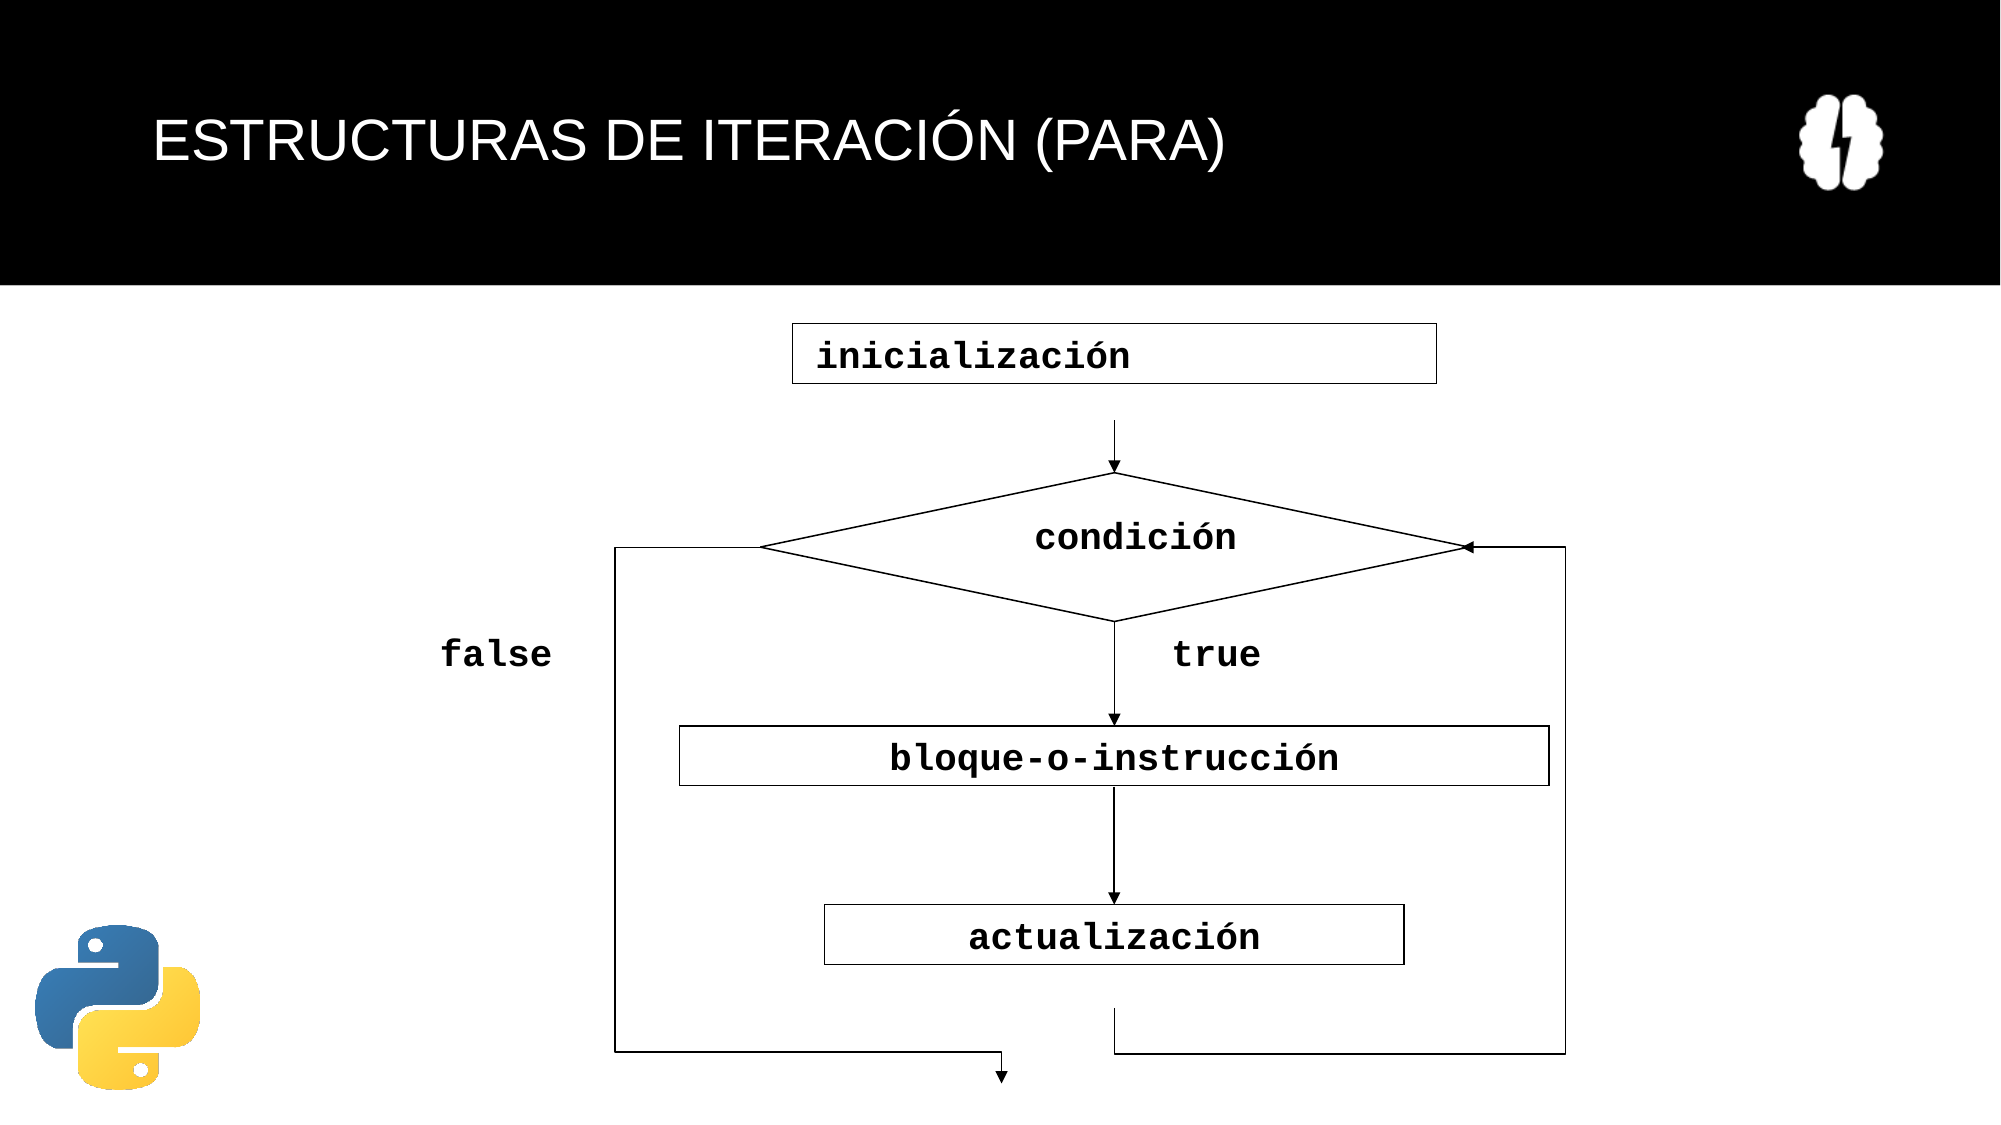

# ESTRUCTURAS DE ITERACIÓN (PARA)
 inicialización

false
true
bloque-o-instrucción
actualización
condición